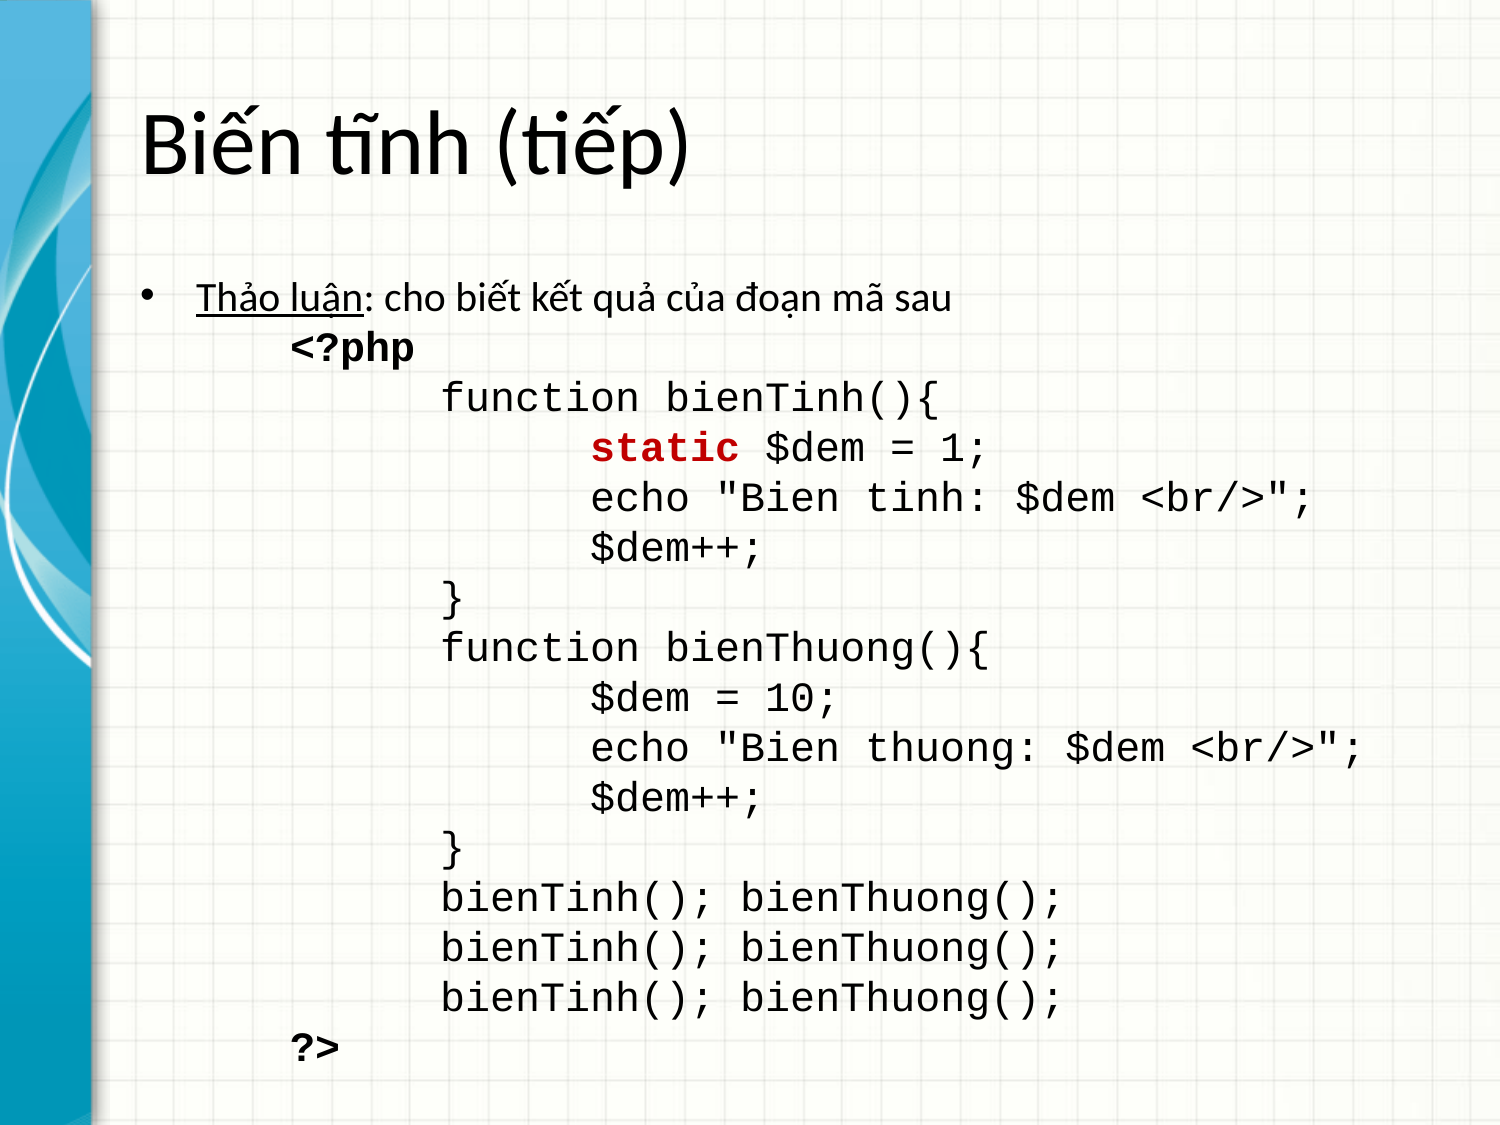

# Biến tĩnh (tiếp)
Thảo luận: cho biết kết quả của đoạn mã sau
	<?php
		function bienTinh(){
			static $dem = 1;
			echo "Bien tinh: $dem <br/>";
			$dem++;
		}
		function bienThuong(){
			$dem = 10;
			echo "Bien thuong: $dem <br/>";
			$dem++;
		}
		bienTinh(); bienThuong();
		bienTinh(); bienThuong();
		bienTinh(); bienThuong();
	?>